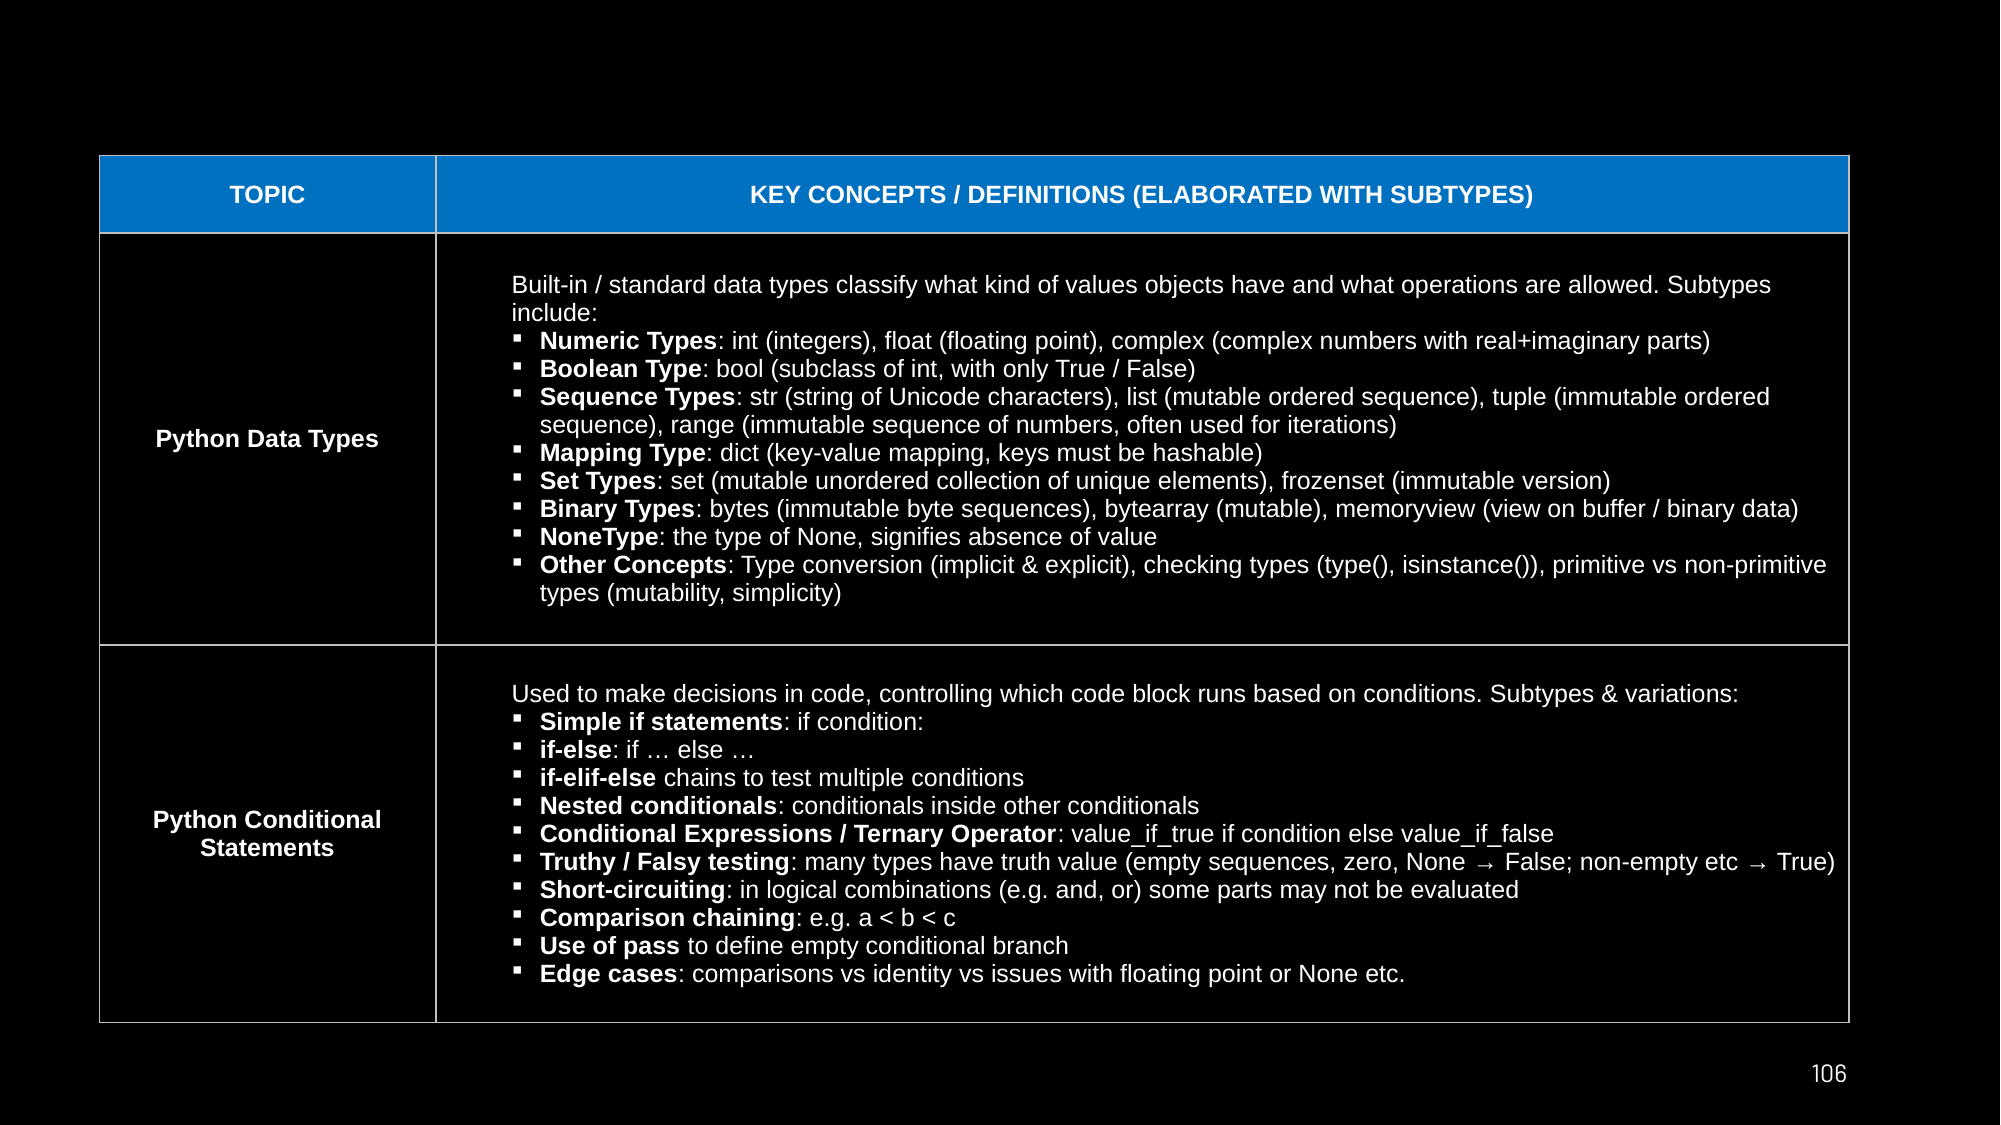

| TOPIC | KEY CONCEPTS / DEFINITIONS (ELABORATED WITH SUBTYPES) |
| --- | --- |
| Python Data Types | Built-in / standard data types classify what kind of values objects have and what operations are allowed. Subtypes include: Numeric Types: int (integers), float (floating point), complex (complex numbers with real+imaginary parts) Boolean Type: bool (subclass of int, with only True / False) Sequence Types: str (string of Unicode characters), list (mutable ordered sequence), tuple (immutable ordered sequence), range (immutable sequence of numbers, often used for iterations) Mapping Type: dict (key‐value mapping, keys must be hashable) Set Types: set (mutable unordered collection of unique elements), frozenset (immutable version) Binary Types: bytes (immutable byte sequences), bytearray (mutable), memoryview (view on buffer / binary data) NoneType: the type of None, signifies absence of value Other Concepts: Type conversion (implicit & explicit), checking types (type(), isinstance()), primitive vs non-primitive types (mutability, simplicity) |
| Python Conditional Statements | Used to make decisions in code, controlling which code block runs based on conditions. Subtypes & variations: Simple if statements: if condition: if-else: if … else … if-elif-else chains to test multiple conditions Nested conditionals: conditionals inside other conditionals Conditional Expressions / Ternary Operator: value\_if\_true if condition else value\_if\_false Truthy / Falsy testing: many types have truth value (empty sequences, zero, None → False; non-empty etc → True) Short-circuiting: in logical combinations (e.g. and, or) some parts may not be evaluated Comparison chaining: e.g. a < b < c Use of pass to define empty conditional branch Edge cases: comparisons vs identity vs issues with floating point or None etc. |
106